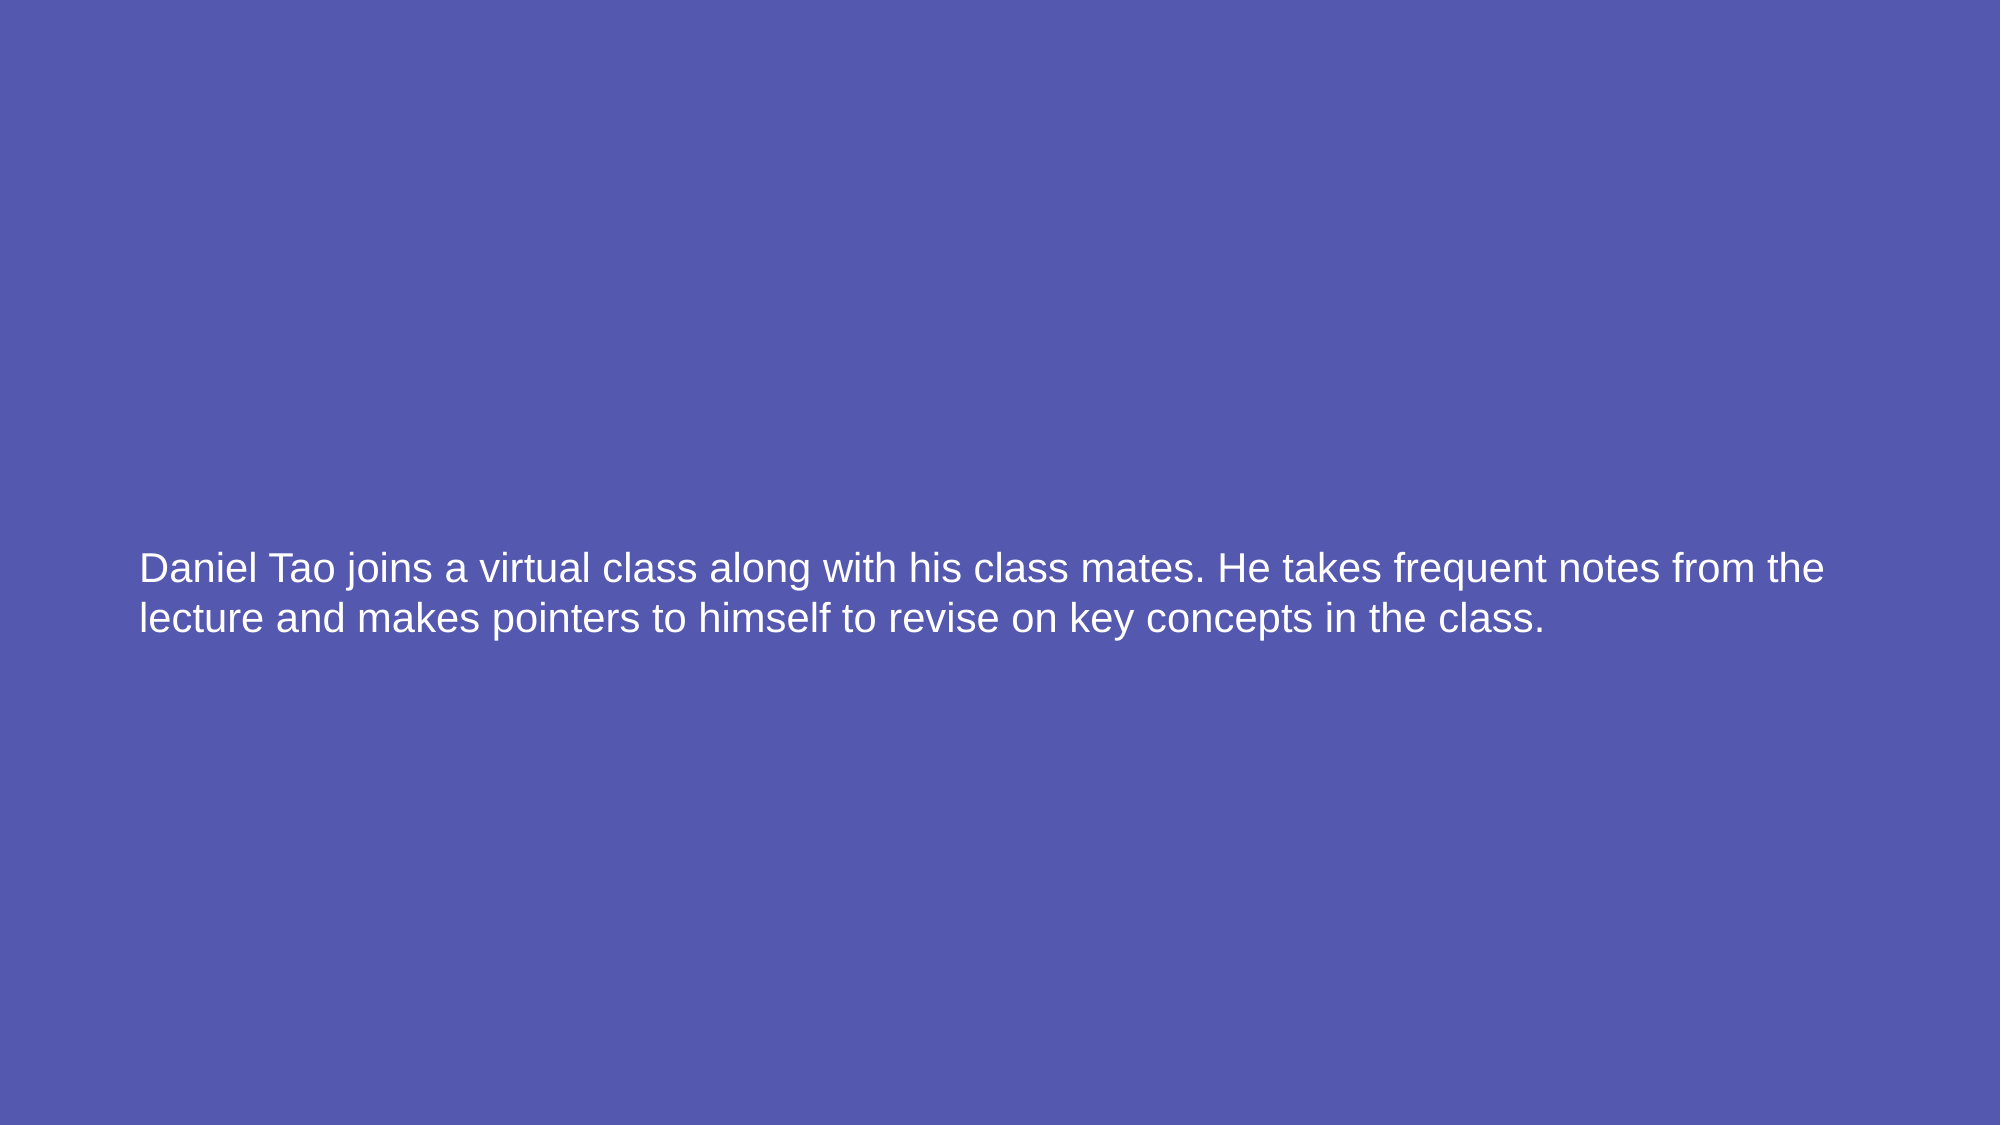

Daniel Tao joins a virtual class along with his class mates. He takes frequent notes from the lecture and makes pointers to himself to revise on key concepts in the class.